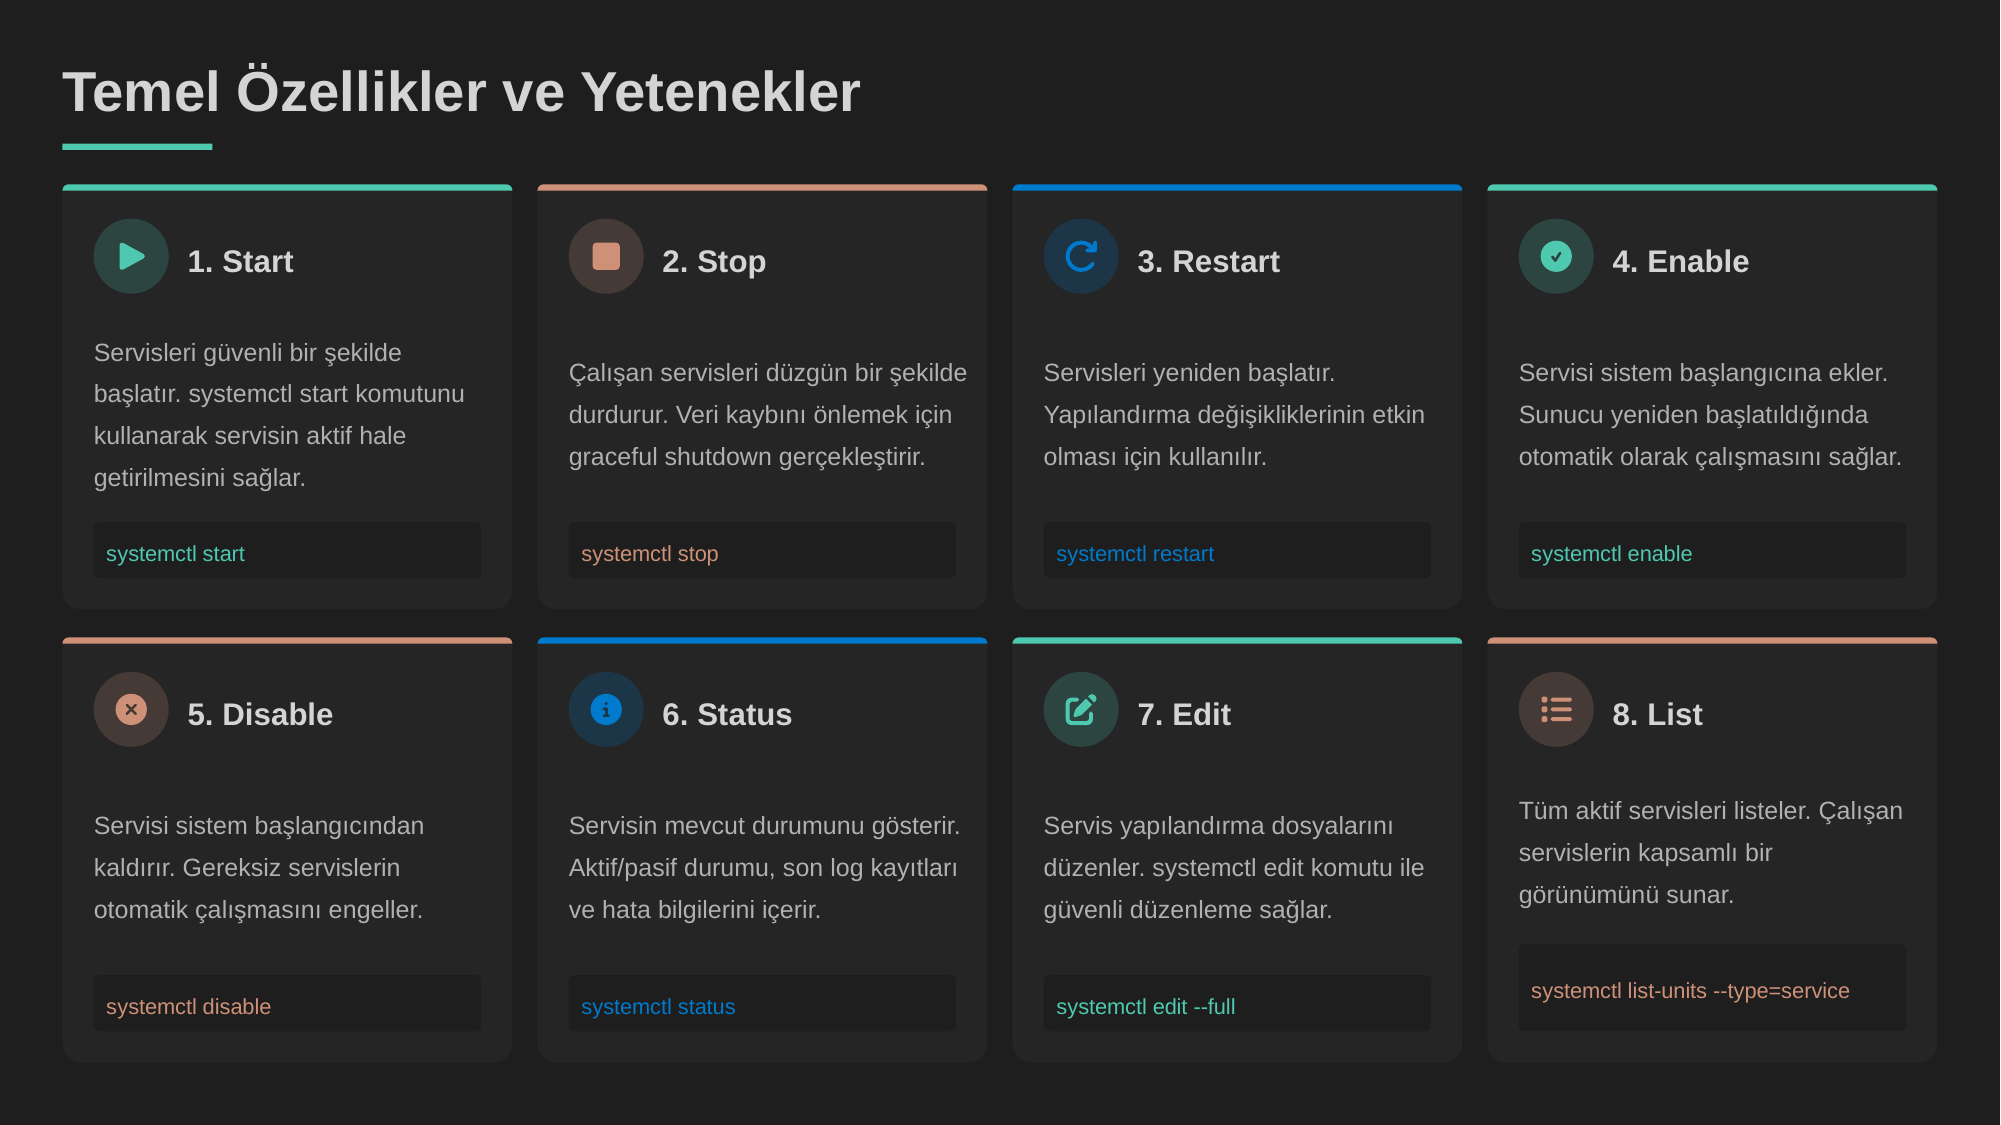

Temel Özellikler ve Yetenekler

1. Start
2. Stop
3. Restart
4. Enable

Servisleri güvenli bir şekilde başlatır. systemctl start komutunu kullanarak servisin aktif hale getirilmesini sağlar.
Çalışan servisleri düzgün bir şekilde durdurur. Veri kaybını önlemek için graceful shutdown gerçekleştirir.
Servisleri yeniden başlatır. Yapılandırma değişikliklerinin etkin olması için kullanılır.
Servisi sistem başlangıcına ekler. Sunucu yeniden başlatıldığında otomatik olarak çalışmasını sağlar.

systemctl start

systemctl stop

systemctl restart

systemctl enable

5. Disable
6. Status
7. Edit
8. List

Servisi sistem başlangıcından kaldırır. Gereksiz servislerin otomatik çalışmasını engeller.
Servisin mevcut durumunu gösterir. Aktif/pasif durumu, son log kayıtları ve hata bilgilerini içerir.
Servis yapılandırma dosyalarını düzenler. systemctl edit komutu ile güvenli düzenleme sağlar.
Tüm aktif servisleri listeler. Çalışan servislerin kapsamlı bir görünümünü sunar.

systemctl list-units --type=service

systemctl disable

systemctl status

systemctl edit --full